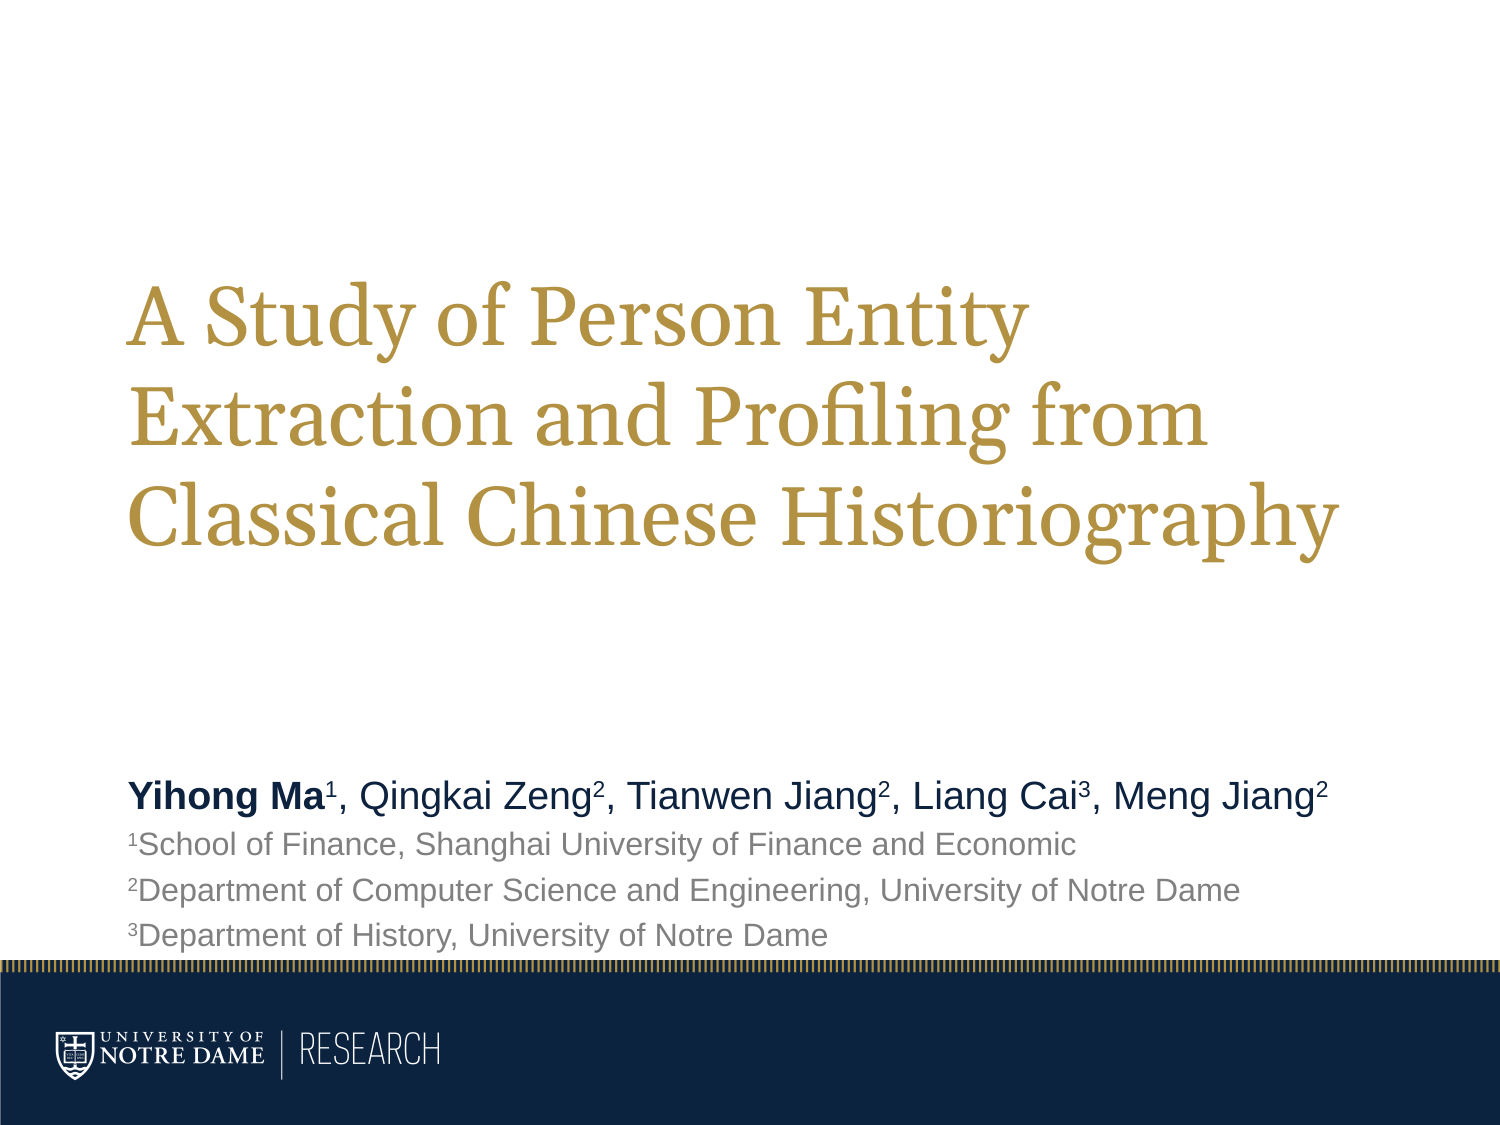

# A Study of Person Entity Extraction and Profiling from Classical Chinese Historiography
Yihong Ma1, Qingkai Zeng2, Tianwen Jiang2, Liang Cai3, Meng Jiang2
1School of Finance, Shanghai University of Finance and Economic
2Department of Computer Science and Engineering, University of Notre Dame
3Department of History, University of Notre Dame